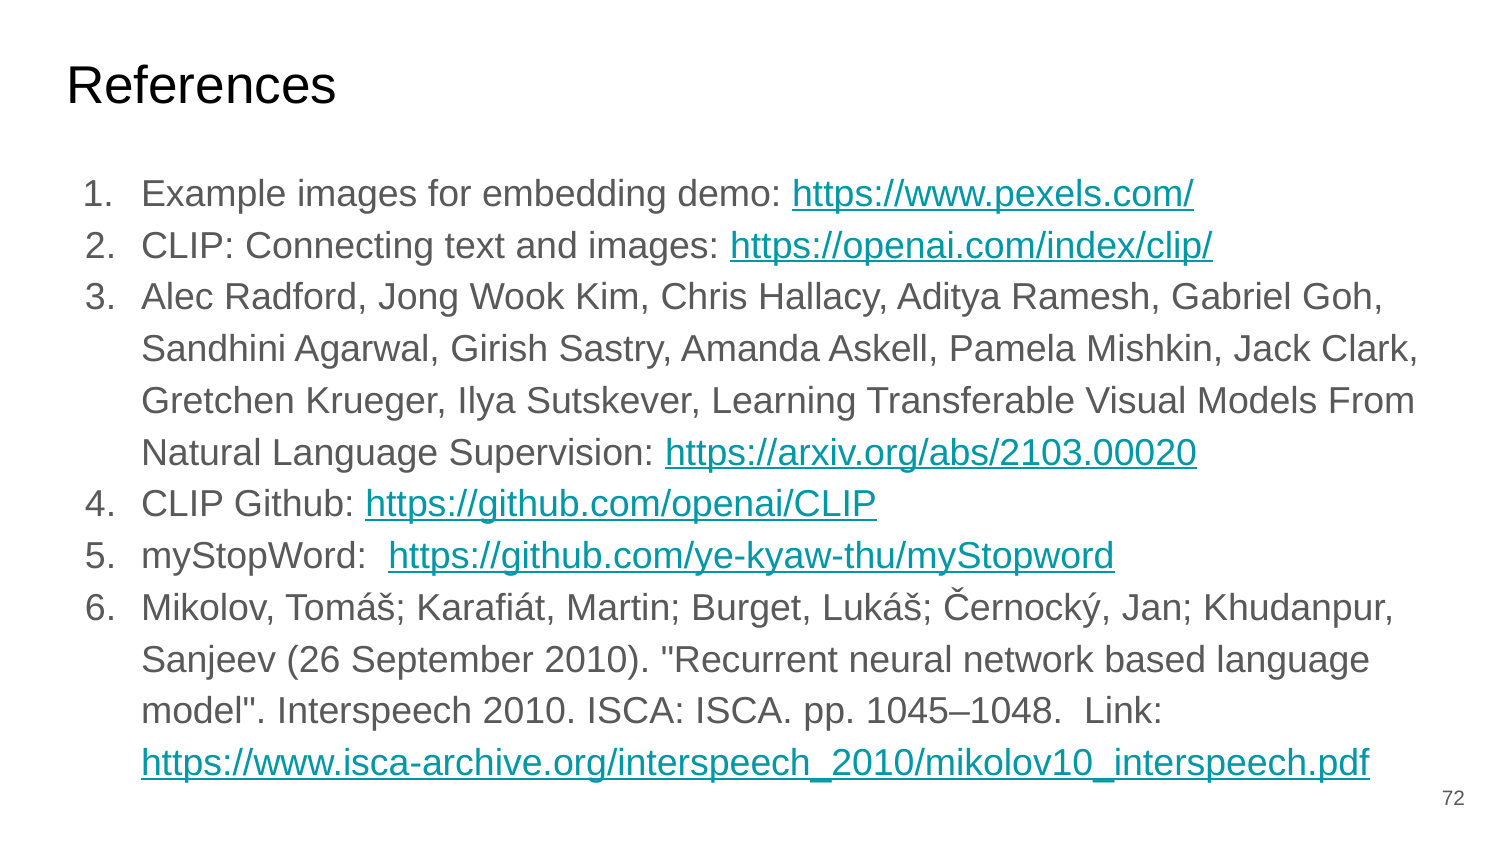

# References
Example images for embedding demo: https://www.pexels.com/
CLIP: Connecting text and images: https://openai.com/index/clip/
Alec Radford, Jong Wook Kim, Chris Hallacy, Aditya Ramesh, Gabriel Goh, Sandhini Agarwal, Girish Sastry, Amanda Askell, Pamela Mishkin, Jack Clark, Gretchen Krueger, Ilya Sutskever, Learning Transferable Visual Models From Natural Language Supervision: https://arxiv.org/abs/2103.00020
CLIP Github: https://github.com/openai/CLIP
myStopWord:  https://github.com/ye-kyaw-thu/myStopword
Mikolov, Tomáš; Karafiát, Martin; Burget, Lukáš; Černocký, Jan; Khudanpur, Sanjeev (26 September 2010). "Recurrent neural network based language model". Interspeech 2010. ISCA: ISCA. pp. 1045–1048.  Link: https://www.isca-archive.org/interspeech_2010/mikolov10_interspeech.pdf
72